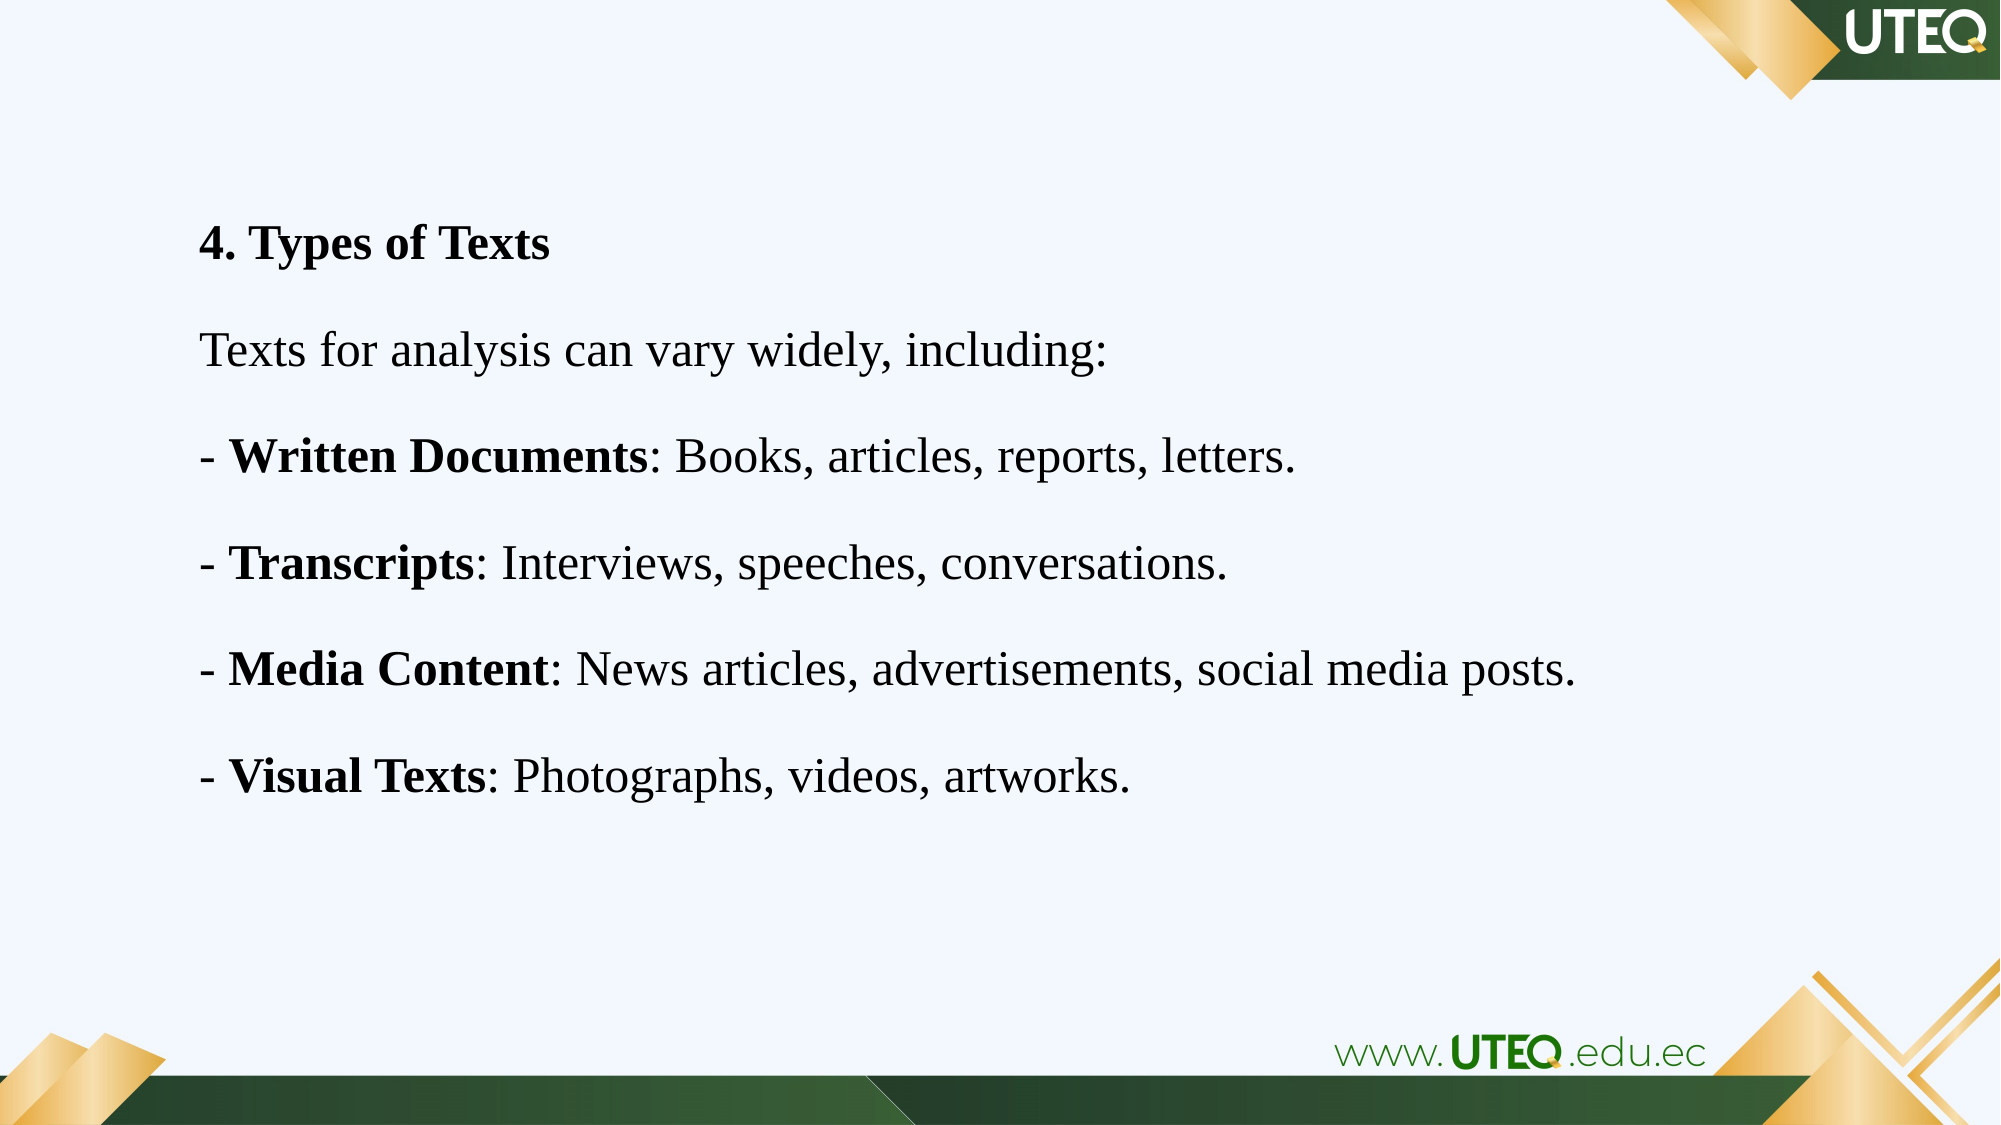

4. Types of Texts
Texts for analysis can vary widely, including:
- Written Documents: Books, articles, reports, letters.
- Transcripts: Interviews, speeches, conversations.
- Media Content: News articles, advertisements, social media posts.
- Visual Texts: Photographs, videos, artworks.